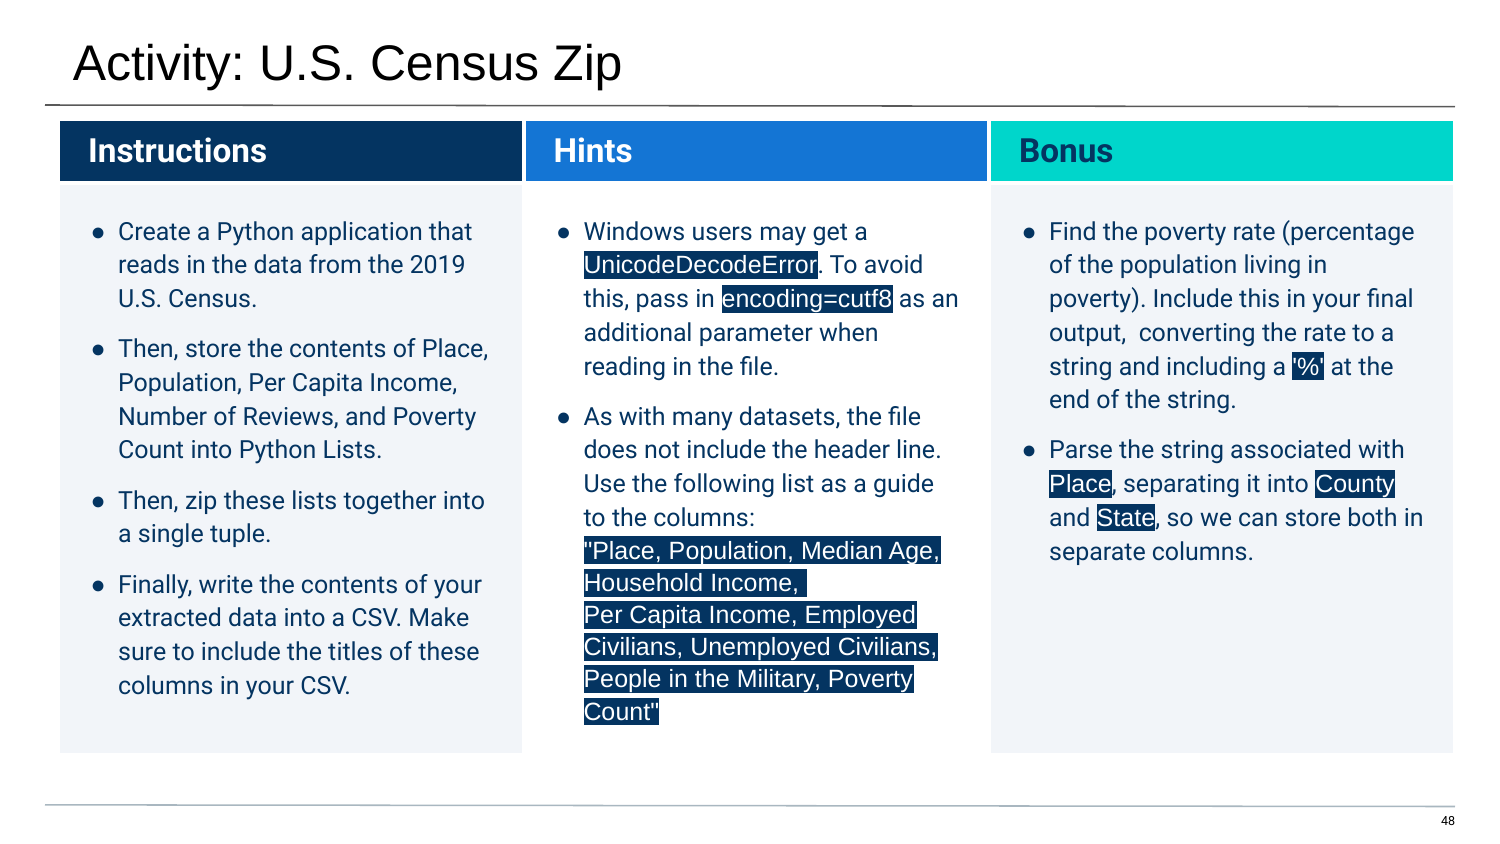

# Activity: U.S. Census Zip
| Instructions | Hints | Bonus |
| --- | --- | --- |
| Create a Python application that reads in the data from the 2019 U.S. Census. Then, store the contents of Place, Population, Per Capita Income, Number of Reviews, and Poverty Count into Python Lists. Then, zip these lists together into a single tuple. Finally, write the contents of your extracted data into a CSV. Make sure to include the titles of these columns in your CSV. | Windows users may get a UnicodeDecodeError. To avoid this, pass in encoding=cutf8 as an additional parameter when reading in the file. As with many datasets, the file does not include the header line. Use the following list as a guide to the columns: "Place, Population, Median Age, Household Income, Per Capita Income, Employed Civilians, Unemployed Civilians, People in the Military, Poverty Count" | Find the poverty rate (percentage of the population living in poverty). Include this in your final output, converting the rate to a string and including a '%' at the end of the string. Parse the string associated with Place, separating it into County and State, so we can store both in separate columns. |